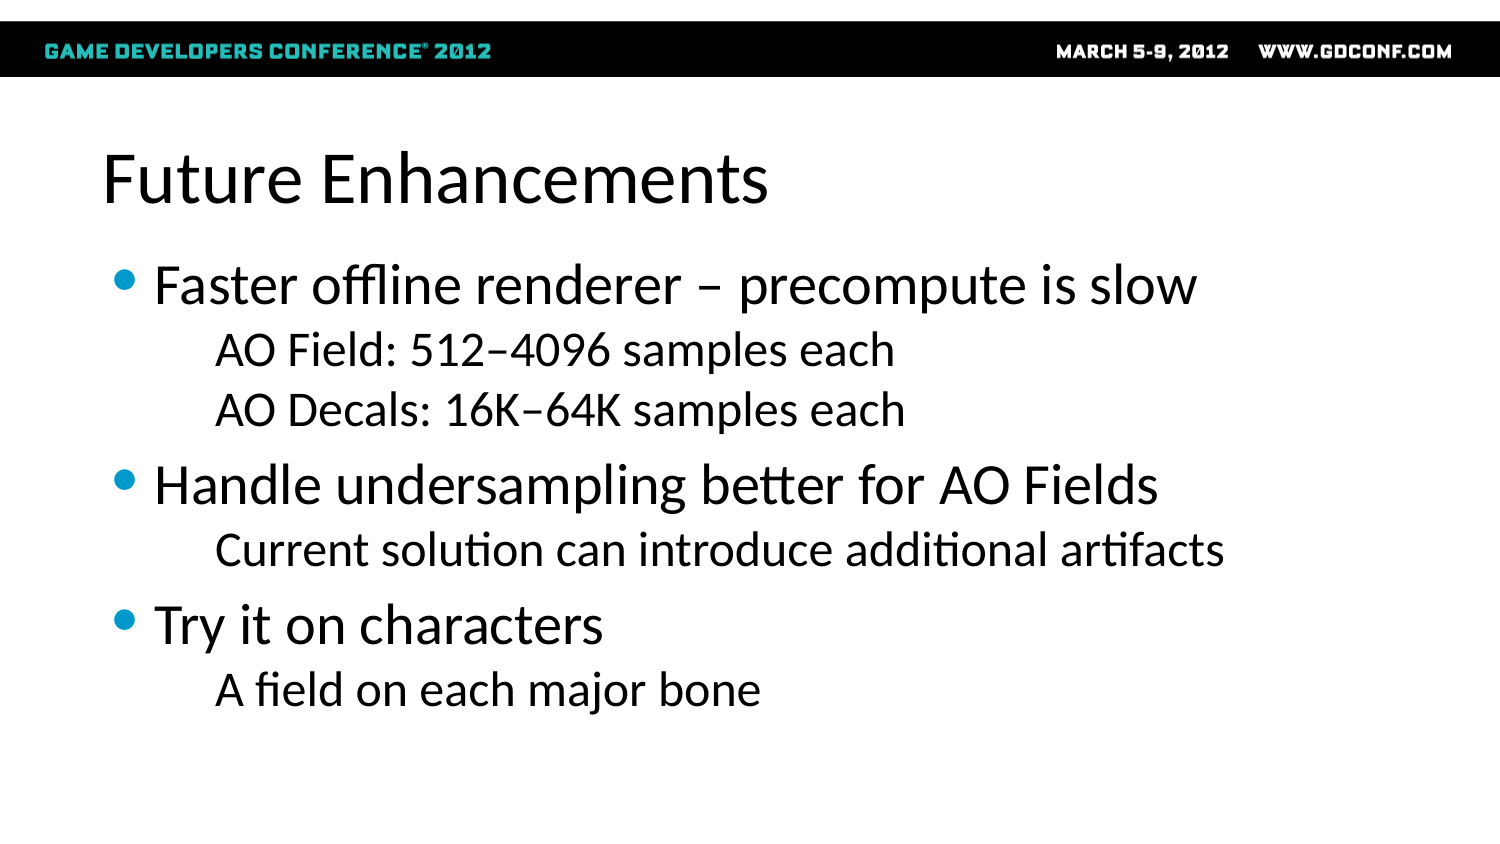

# Future Enhancements
Faster offline renderer – precompute is slow
AO Field: 512–4096 samples each
AO Decals: 16K–64K samples each
Handle undersampling better for AO Fields
Current solution can introduce additional artifacts
Try it on characters
A field on each major bone